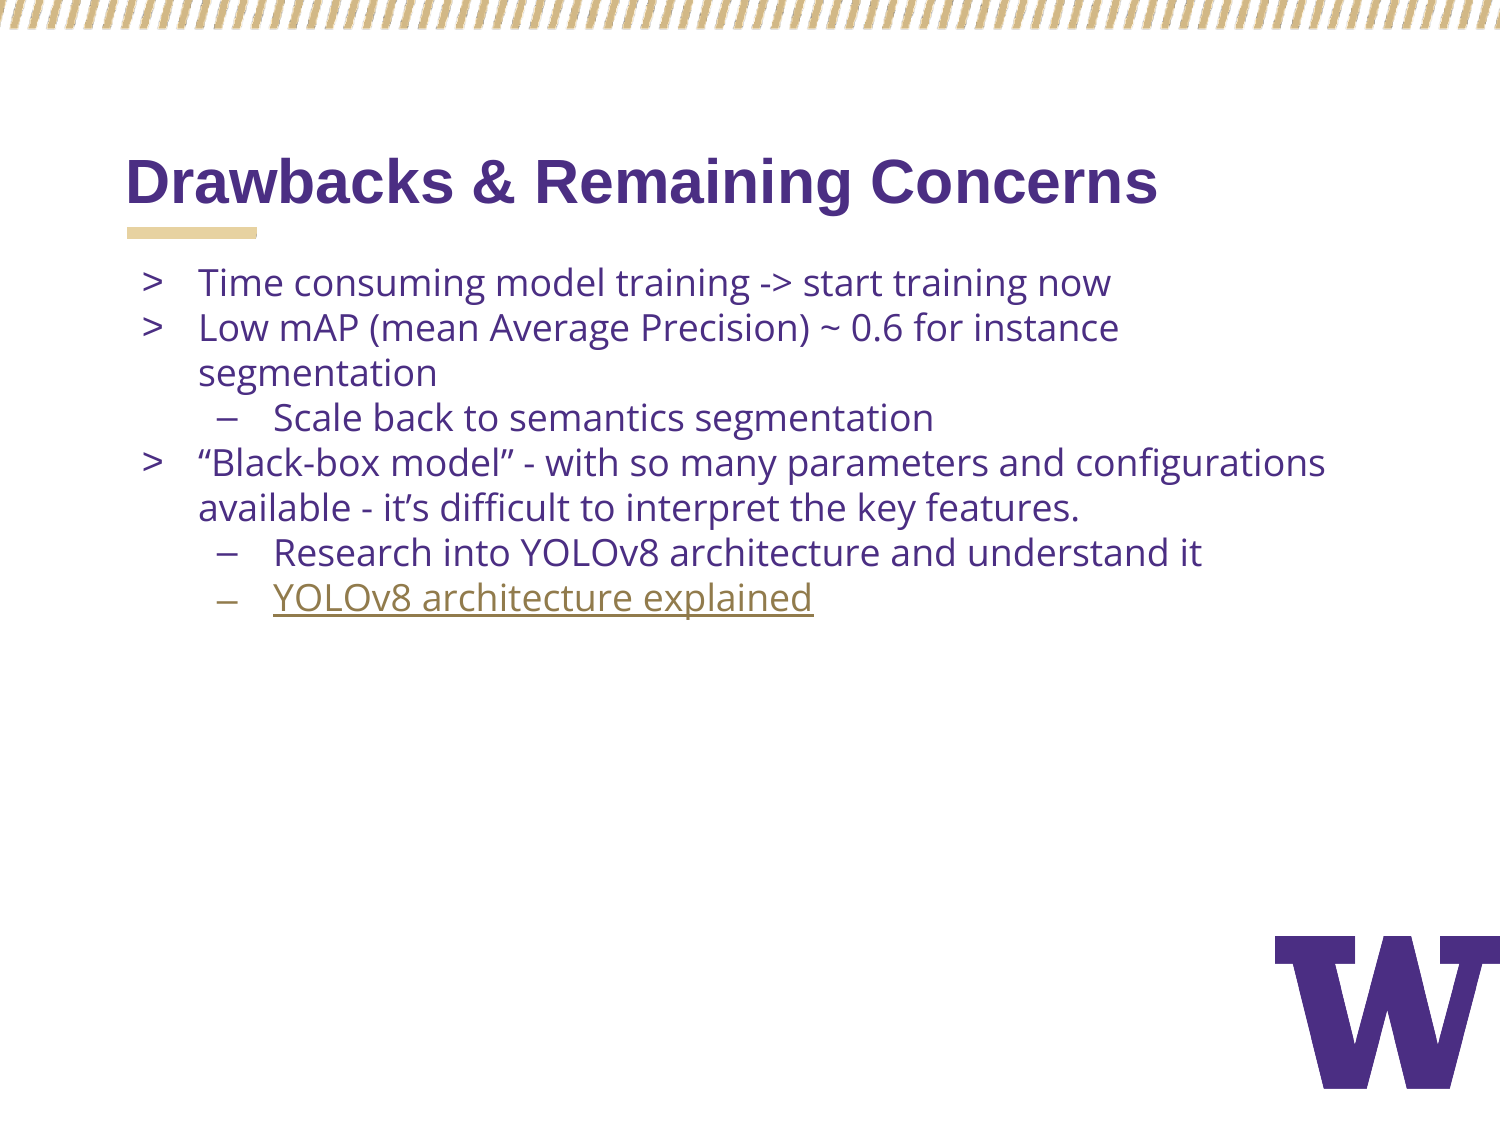

# Drawbacks & Remaining Concerns
Time consuming model training -> start training now
Low mAP (mean Average Precision) ~ 0.6 for instance segmentation
Scale back to semantics segmentation
“Black-box model” - with so many parameters and configurations available - it’s difficult to interpret the key features.
Research into YOLOv8 architecture and understand it
YOLOv8 architecture explained